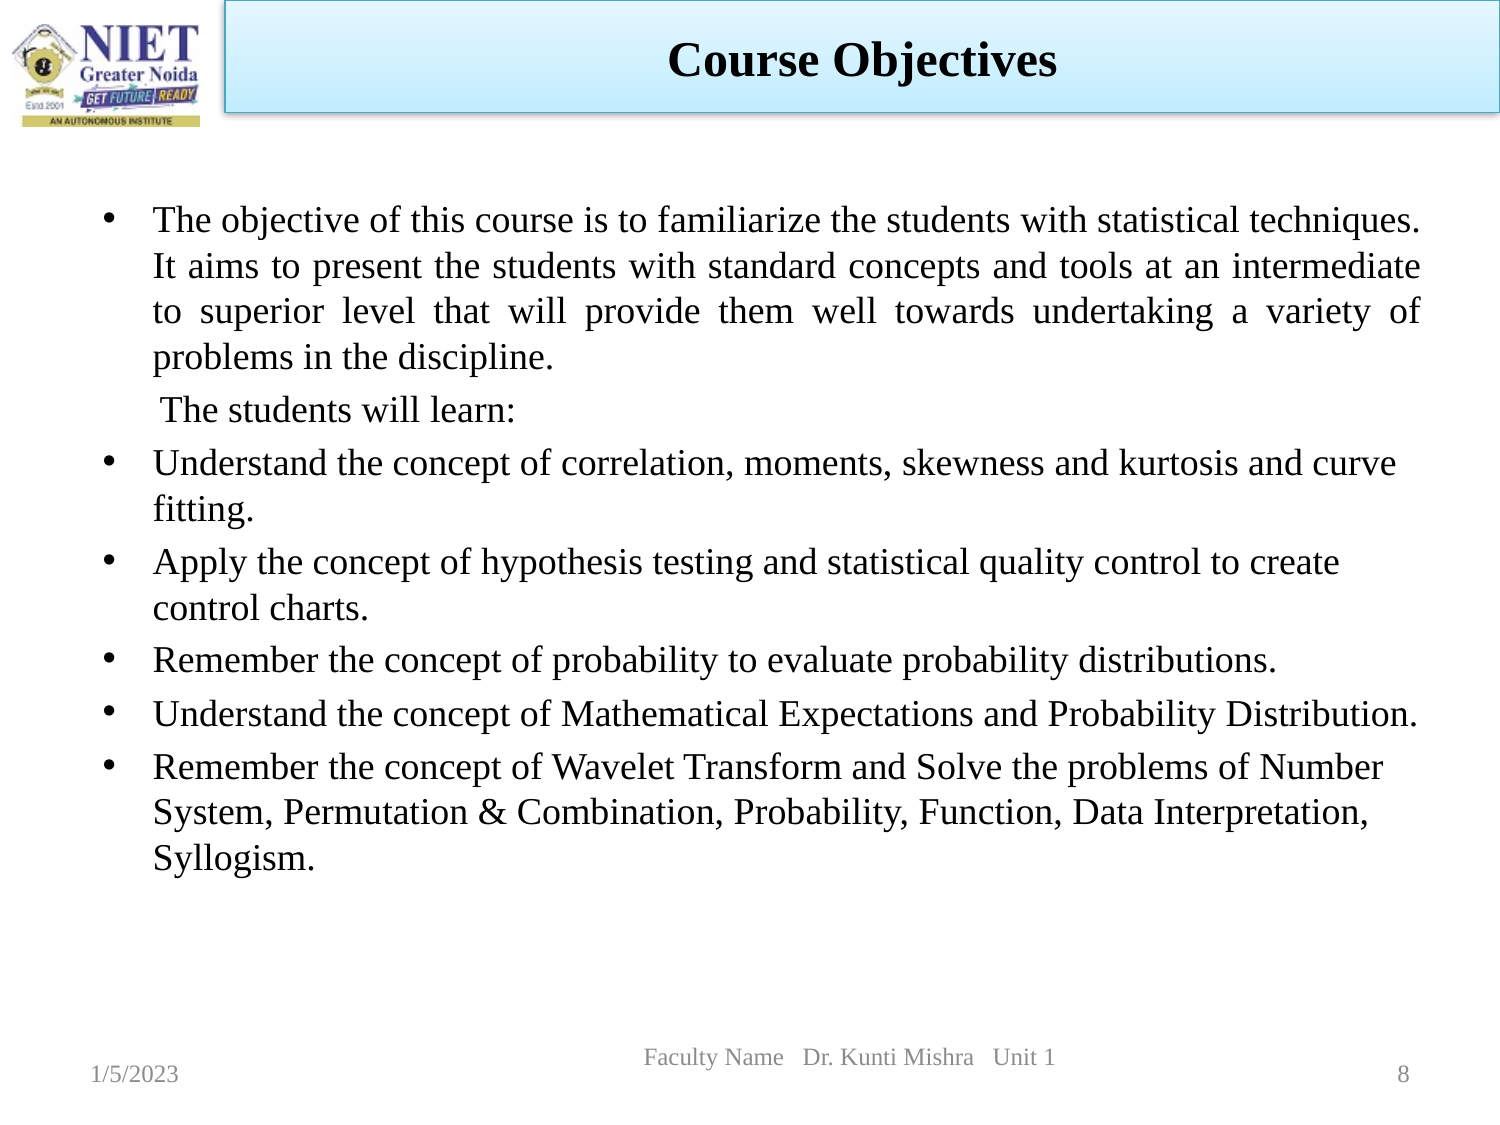

Course Objectives
The objective of this course is to familiarize the students with statistical techniques. It aims to present the students with standard concepts and tools at an intermediate to superior level that will provide them well towards undertaking a variety of problems in the discipline.
      The students will learn:
Understand the concept of correlation, moments, skewness and kurtosis and curve fitting.
Apply the concept of hypothesis testing and statistical quality control to create control charts.
Remember the concept of probability to evaluate probability distributions.
Understand the concept of Mathematical Expectations and Probability Distribution.
Remember the concept of Wavelet Transform and Solve the problems of Number System, Permutation & Combination, Probability, Function, Data Interpretation, Syllogism.
Faculty Name   Dr. Kunti Mishra   Unit 1
1/5/2023
8